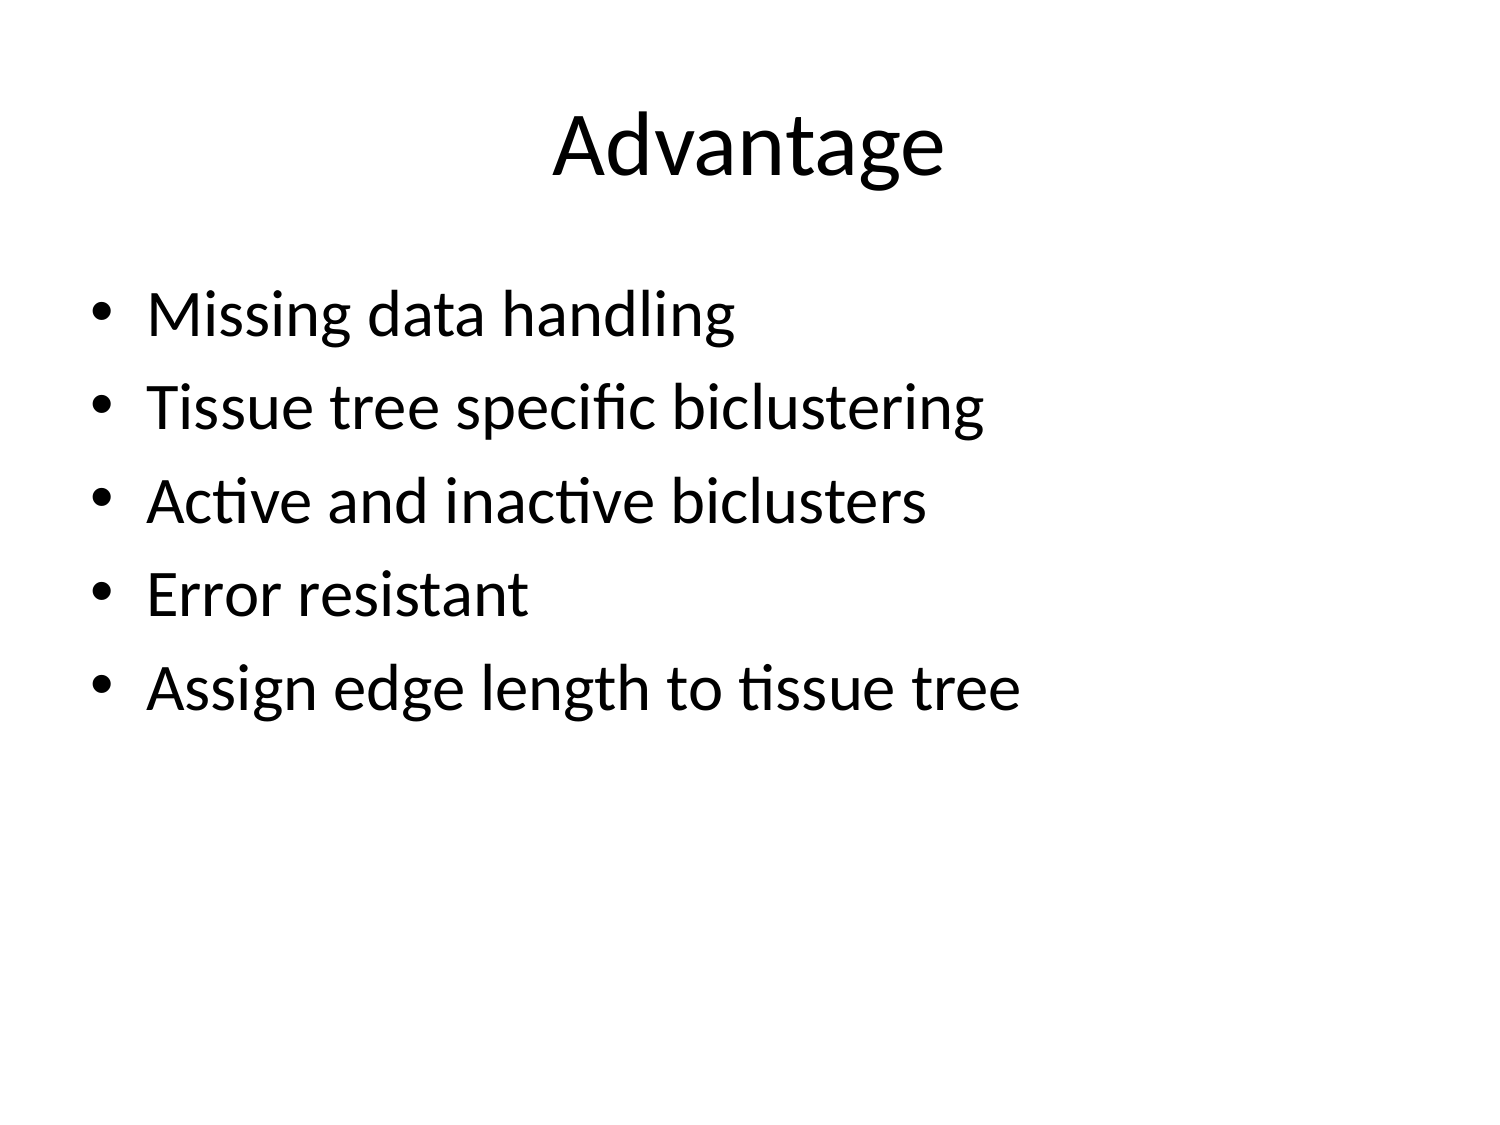

# Advantage
Missing data handling
Tissue tree specific biclustering
Active and inactive biclusters
Error resistant
Assign edge length to tissue tree